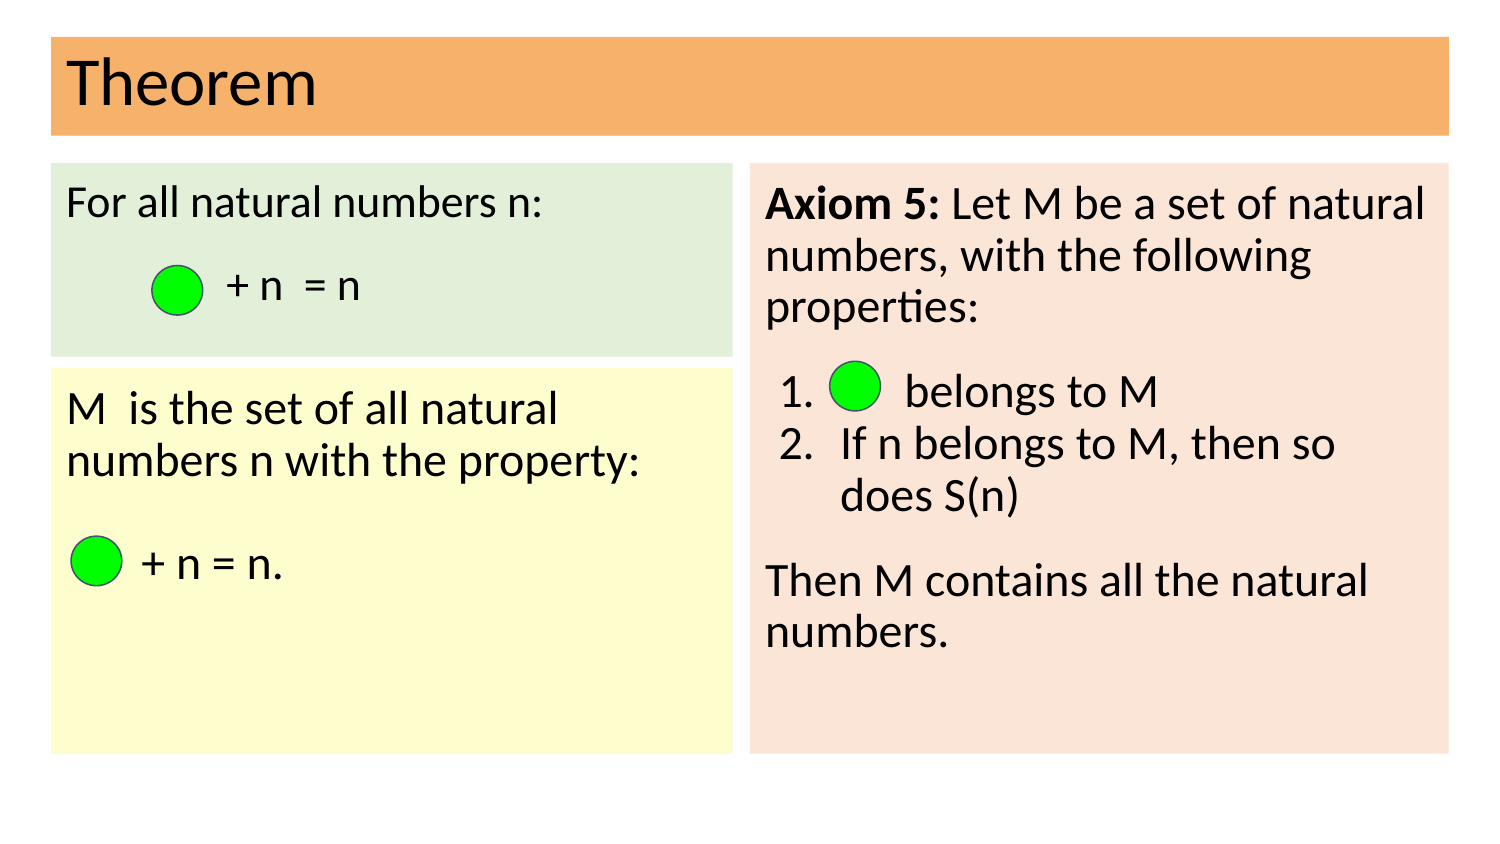

# Theorem
For all natural numbers n:
 + n  = n
Axiom 5: Let M be a set of natural numbers, with the following properties:
      belongs to M
If n belongs to M, then so does S(n)
Then M contains all the natural numbers.

M  is the set of all natural numbers n with the property:

       + n = n.